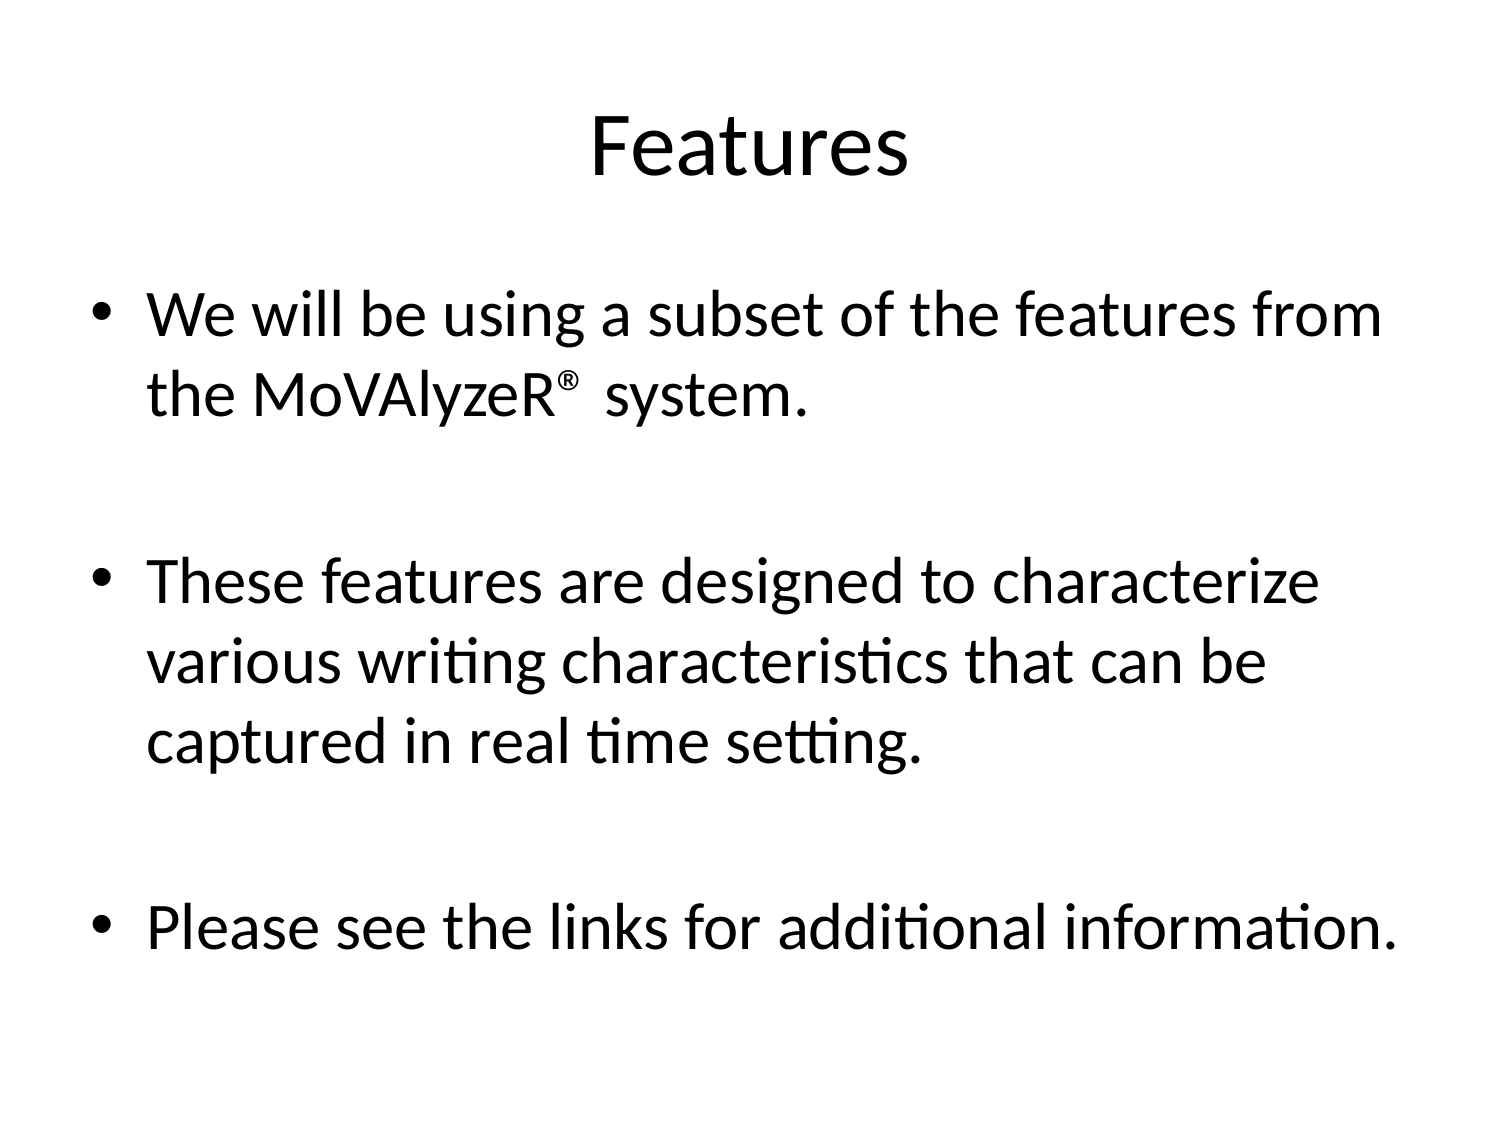

# Features
We will be using a subset of the features from the MoVAlyzeR® system.

These features are designed to characterize various writing characteristics that can be captured in real time setting.

Please see the links for additional information.